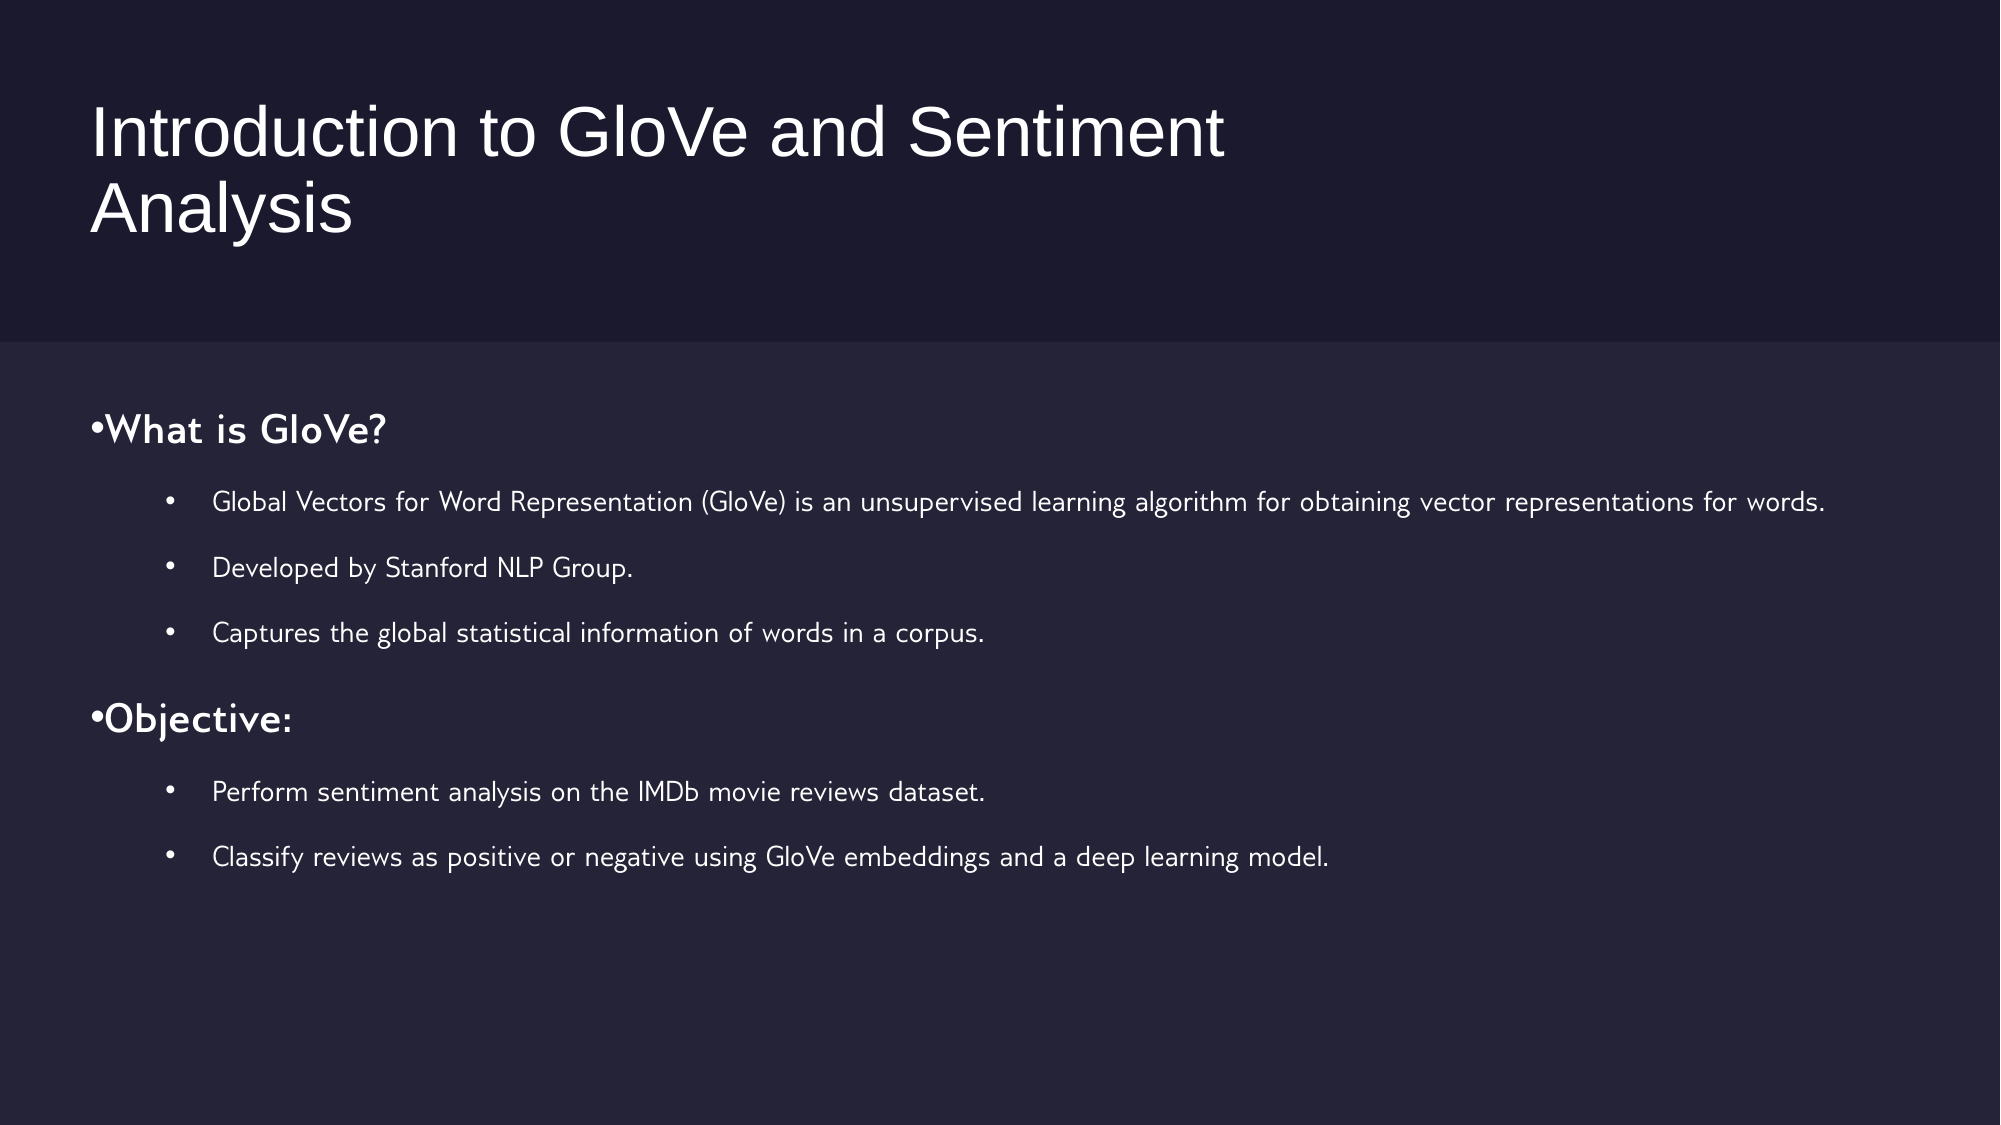

# Introduction to GloVe and Sentiment Analysis

What is GloVe?
Global Vectors for Word Representation (GloVe) is an unsupervised learning algorithm for obtaining vector representations for words.
Developed by Stanford NLP Group.
Captures the global statistical information of words in a corpus.
Objective:
Perform sentiment analysis on the IMDb movie reviews dataset.
Classify reviews as positive or negative using GloVe embeddings and a deep learning model.